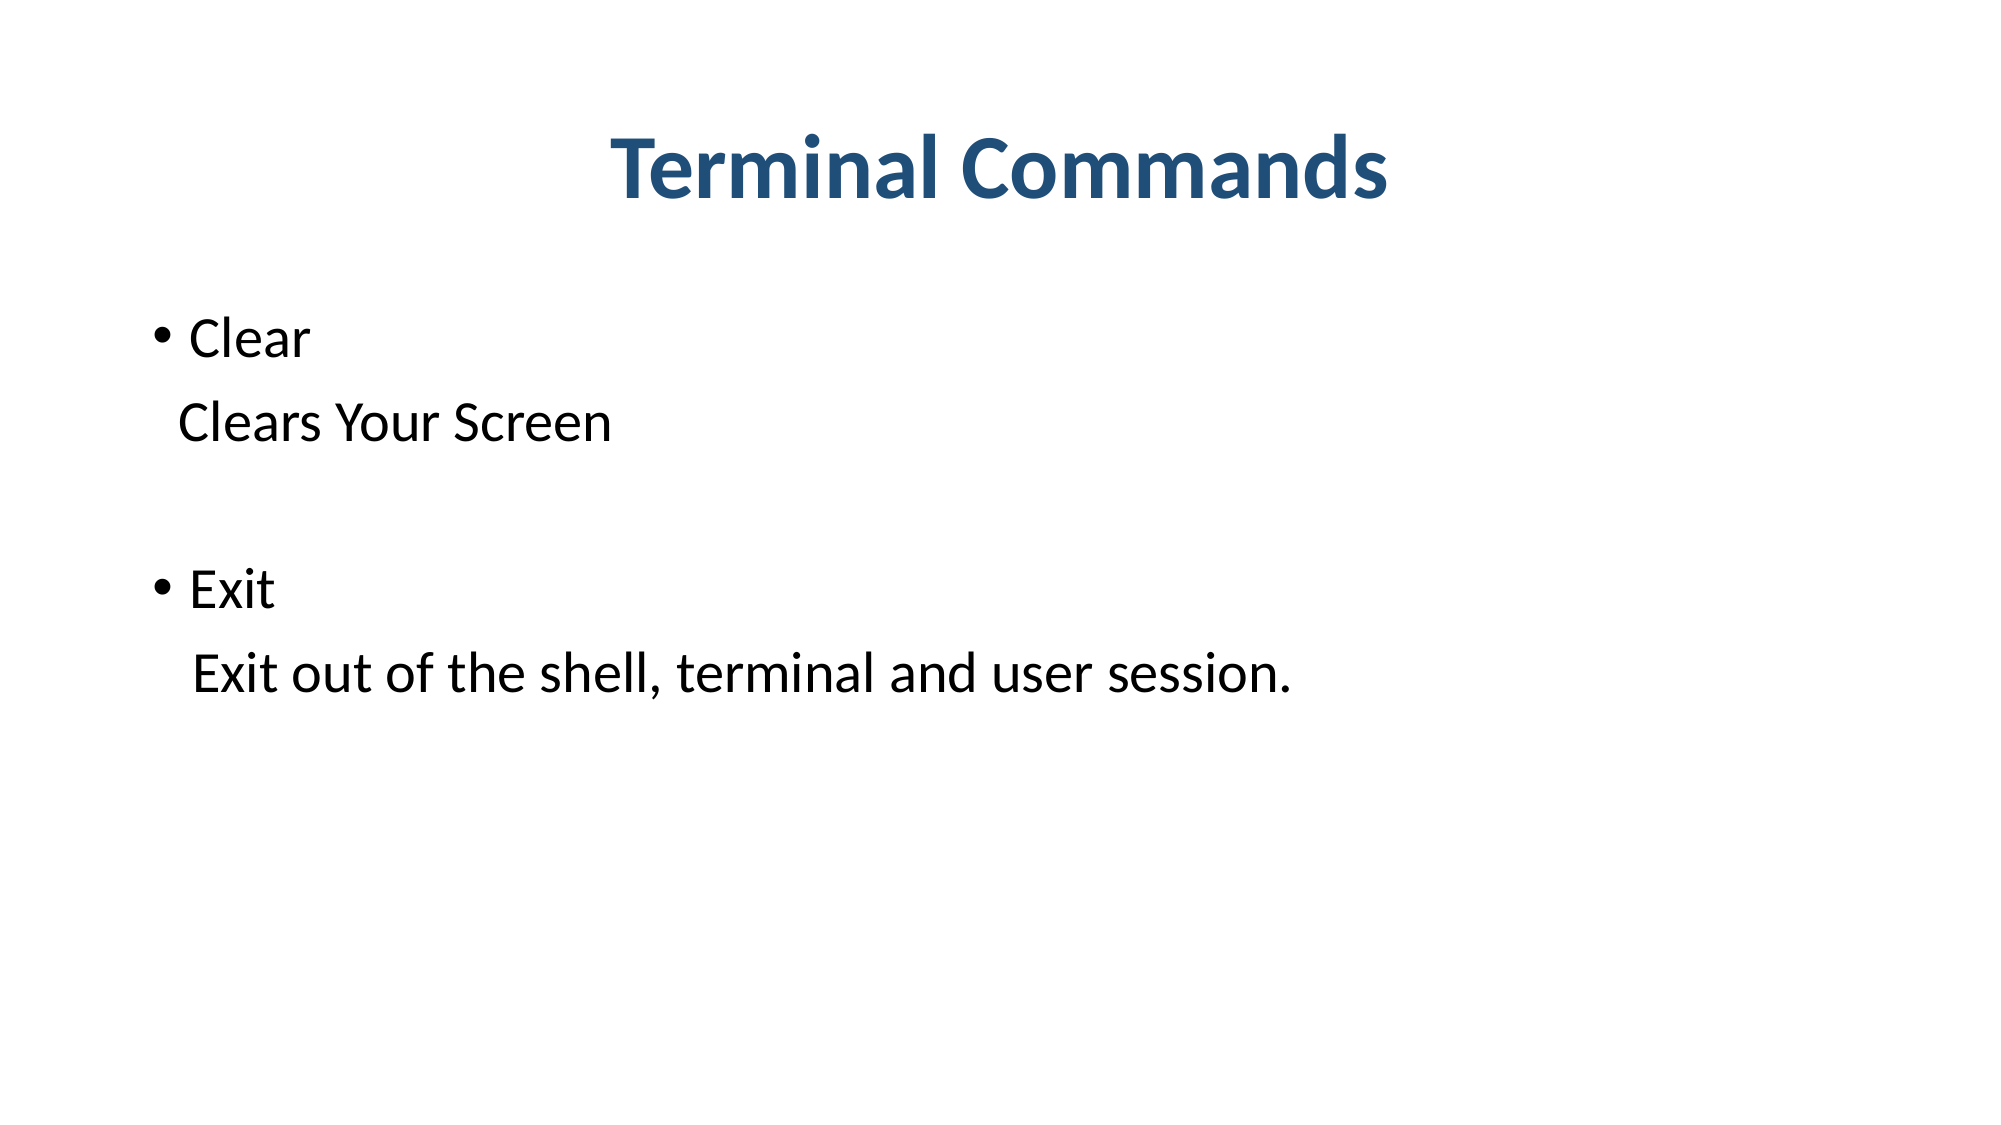

# Terminal Commands
Clear
  Clears Your Screen

Exit
   Exit out of the shell, terminal and user session.